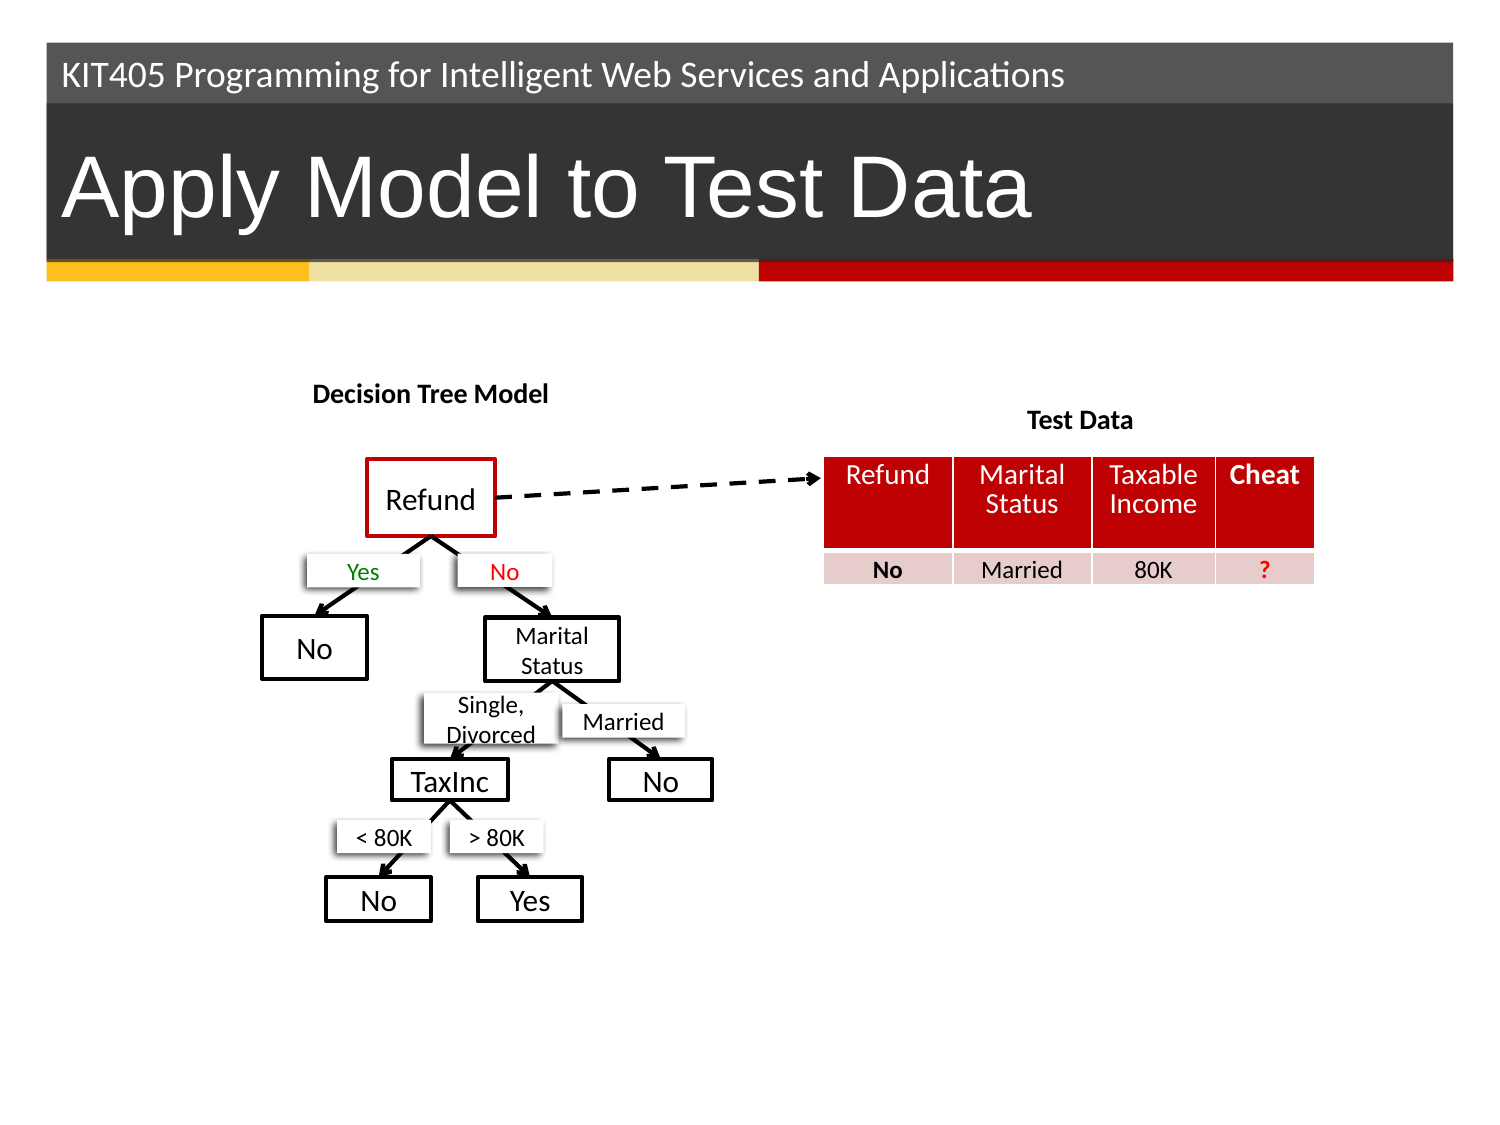

# Apply Model to Test Data
Decision Tree Model
Test Data
| Refund | Marital Status | Taxable Income | Cheat |
| --- | --- | --- | --- |
| No | Married | 80K | ? |
Refund
No
Yes
No
Marital Status
Single, Divorced
Married
TaxInc
No
> 80K
< 80K
No
Yes